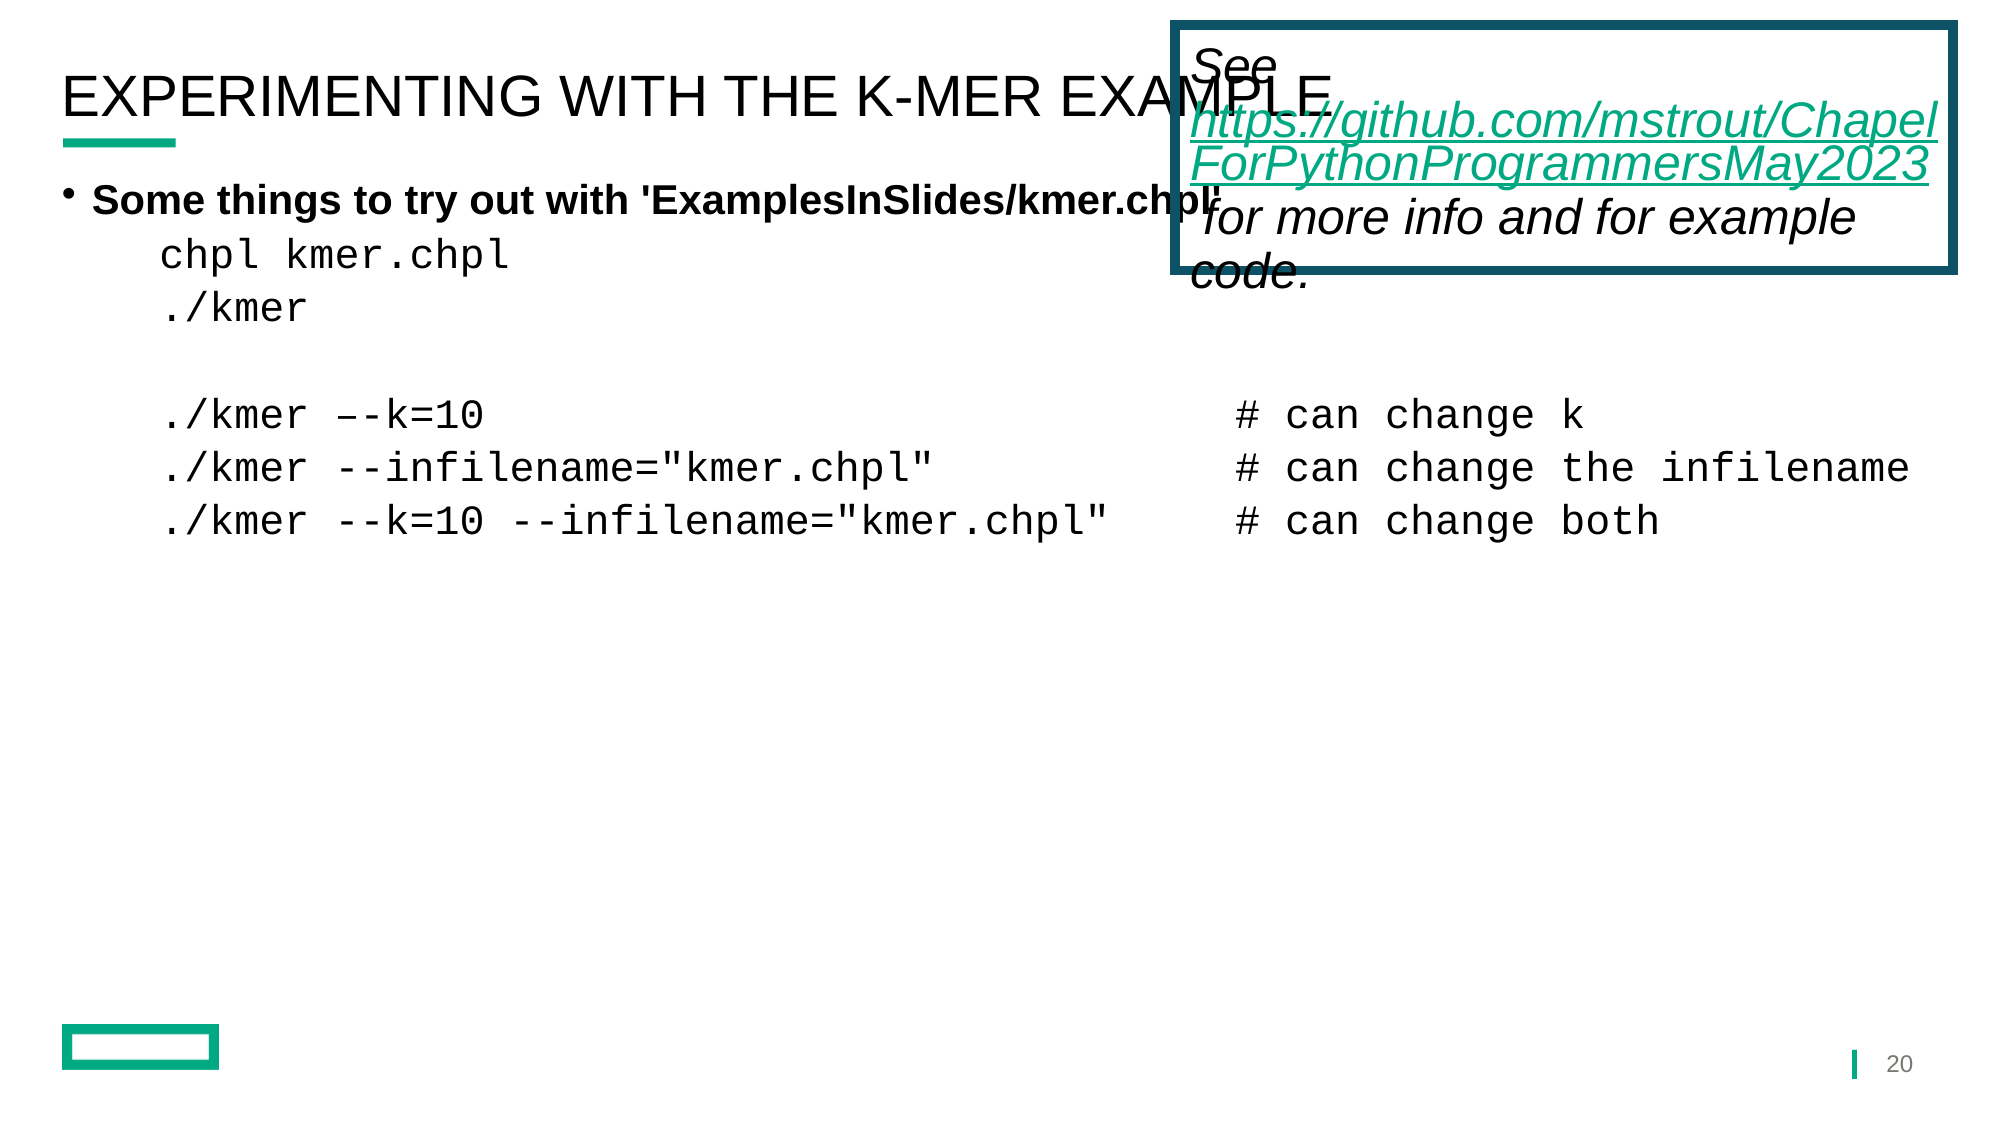

See https://github.com/mstrout/ChapelForPythonProgrammersMay2023 for more info and for example code.
# Experimenting with the k-mer Example
Some things to try out with 'ExamplesInSlides/kmer.chpl'
chpl kmer.chpl
./kmer

./kmer –-k=10                              # can change k
./kmer --infilename="kmer.chpl"            # can change the infilename
./kmer --k=10 --infilename="kmer.chpl"     # can change both

20